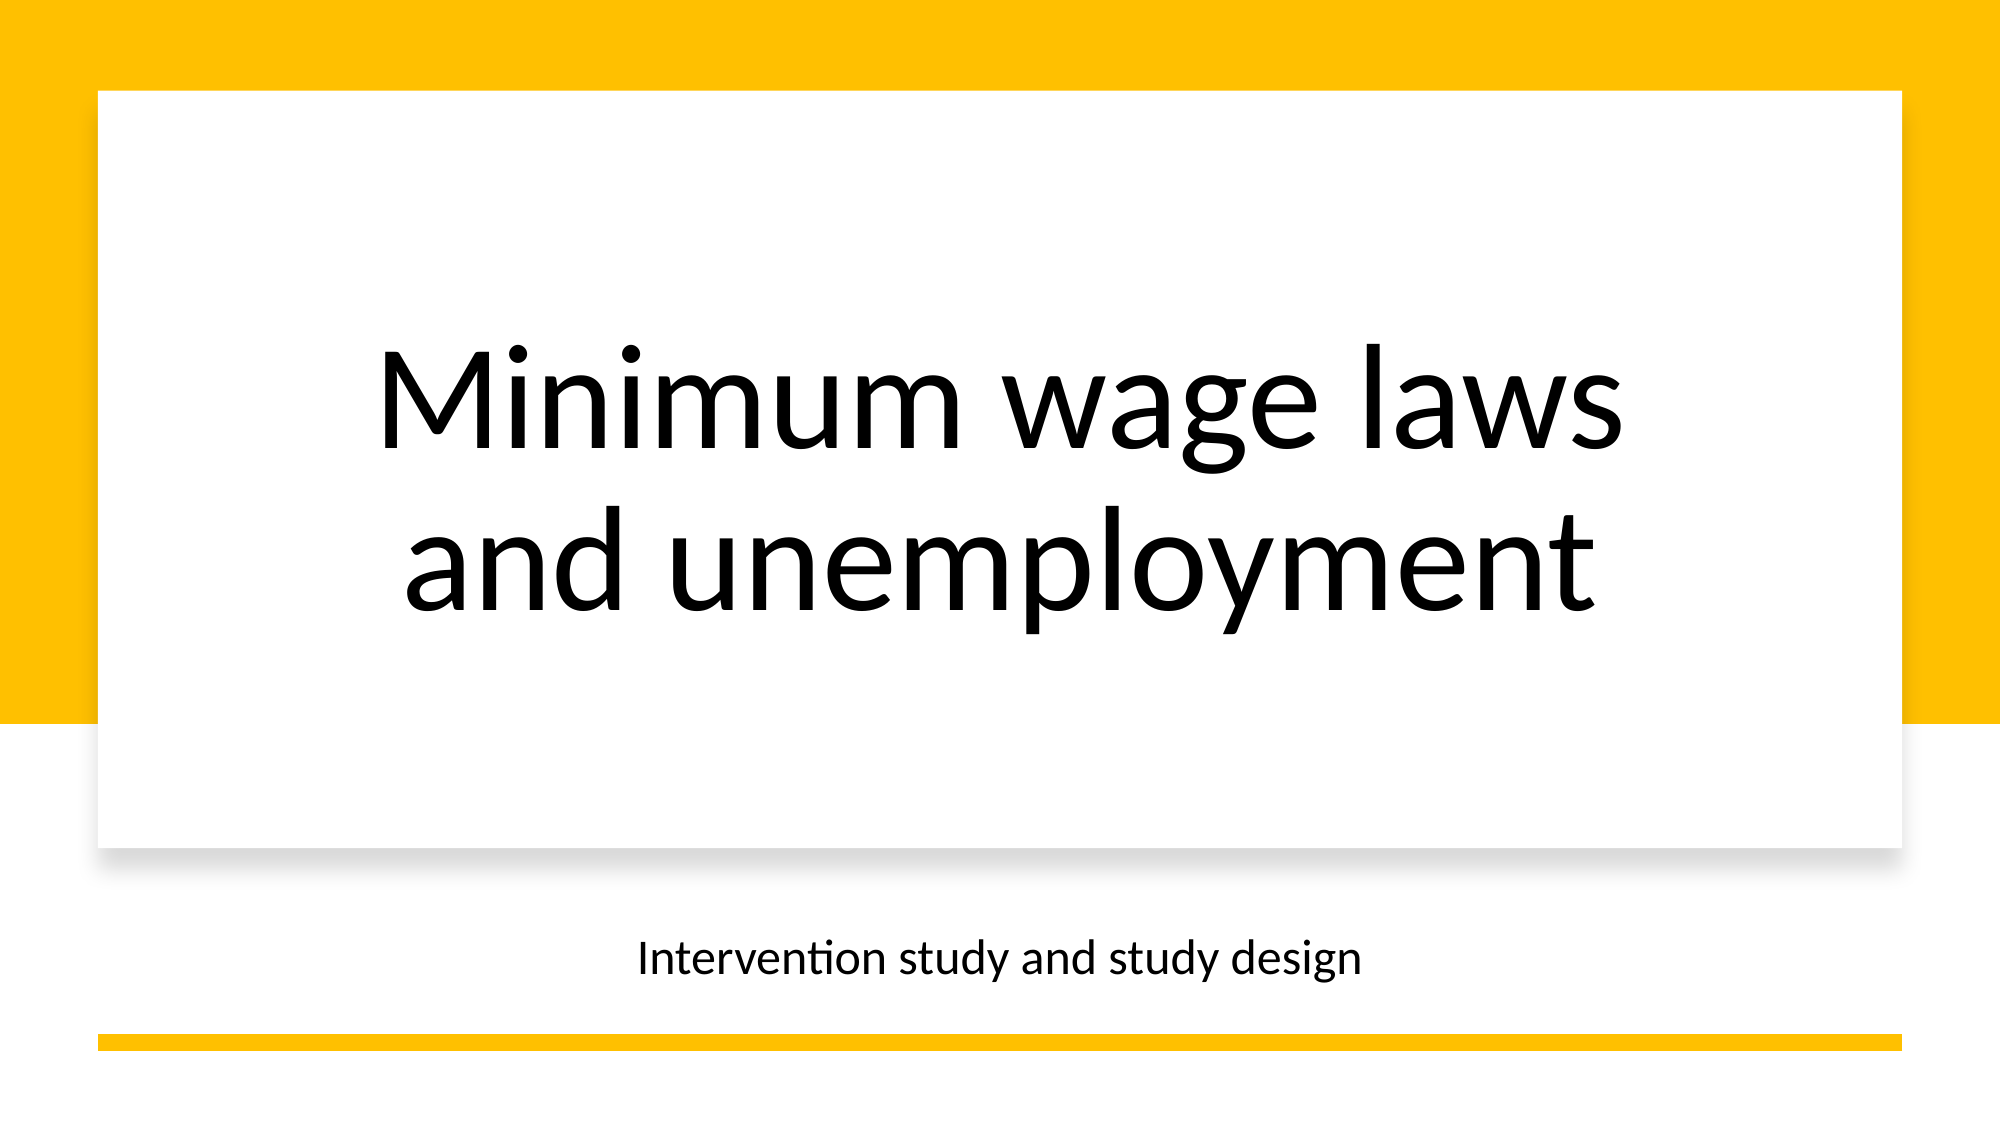

# Minimum wage laws and unemployment
Intervention study and study design
175